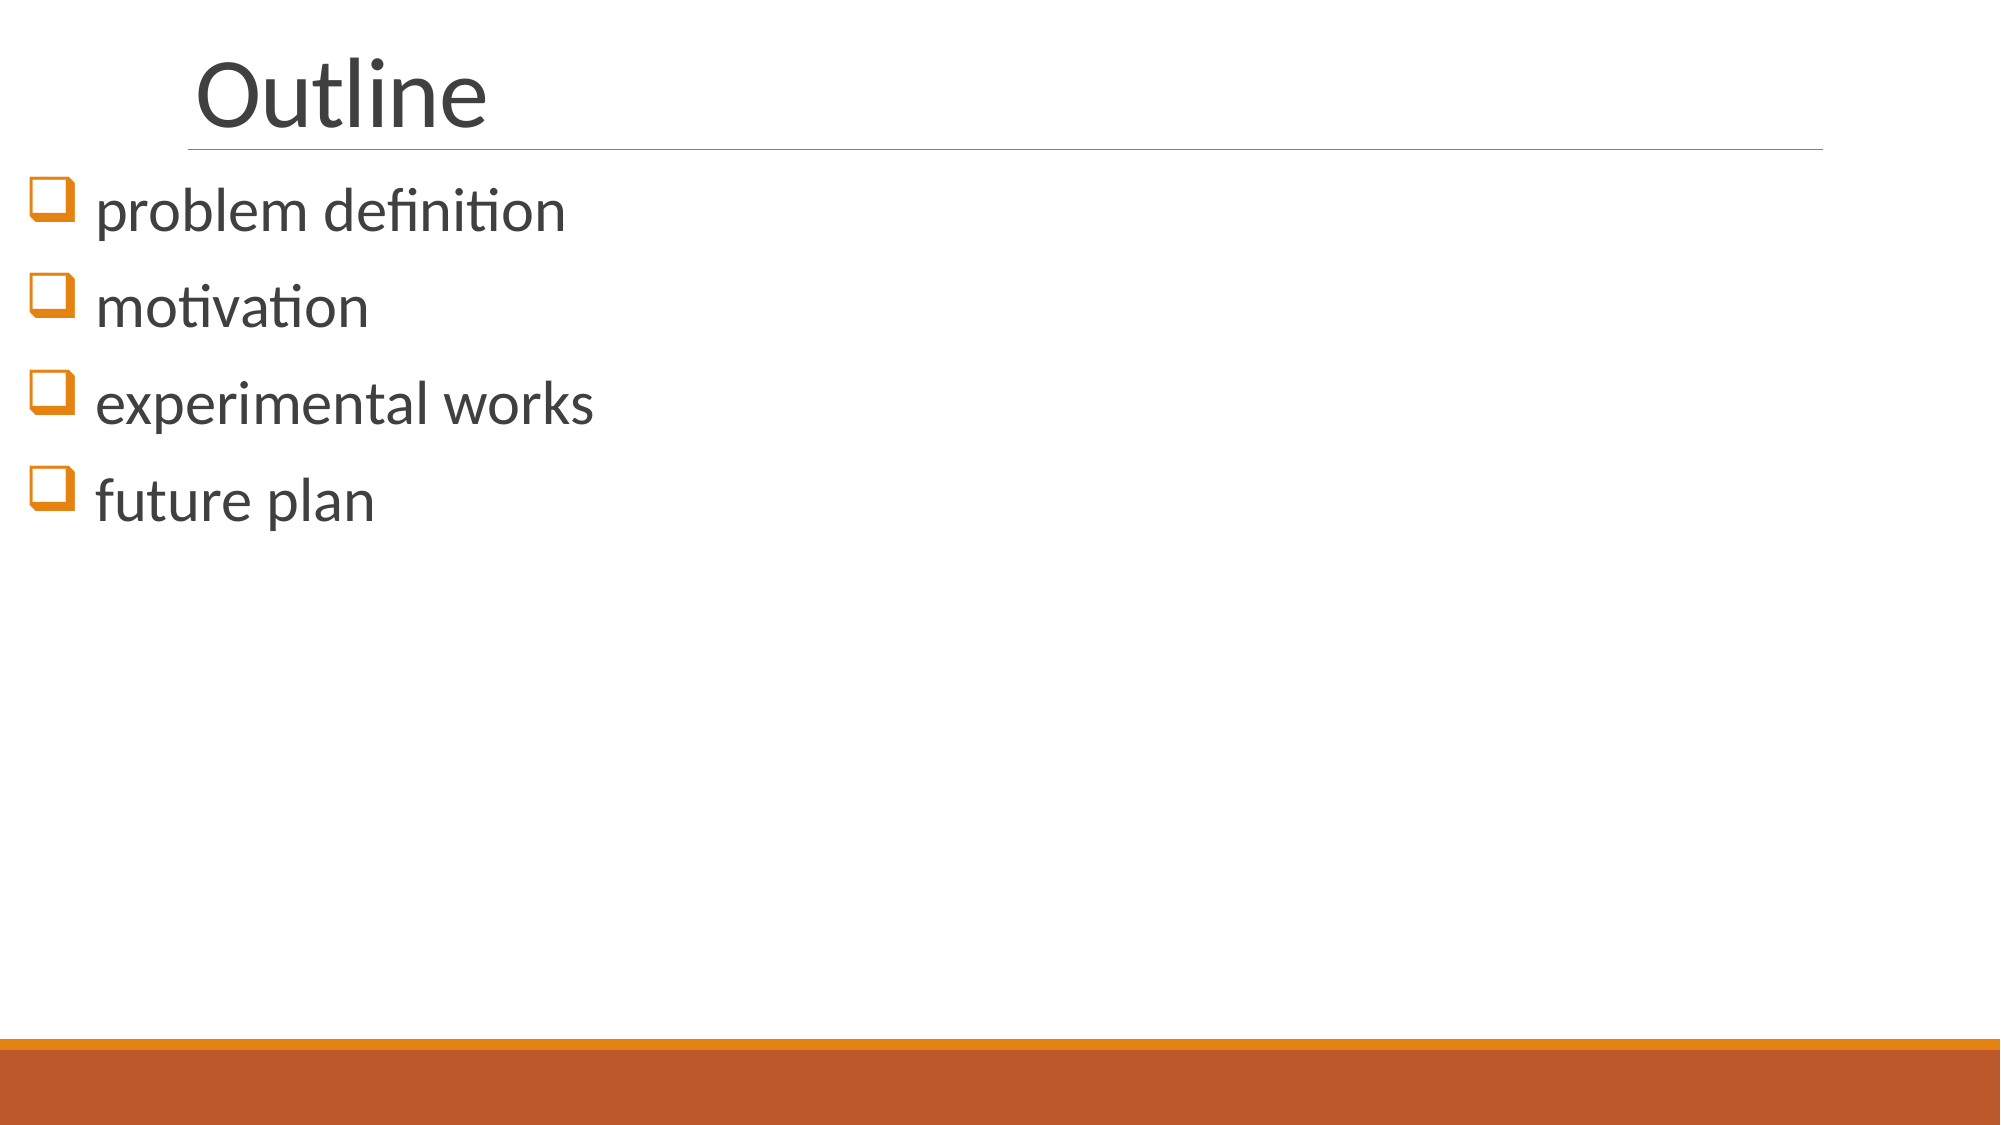

# Outline
 problem definition
 motivation
 experimental works
 future plan